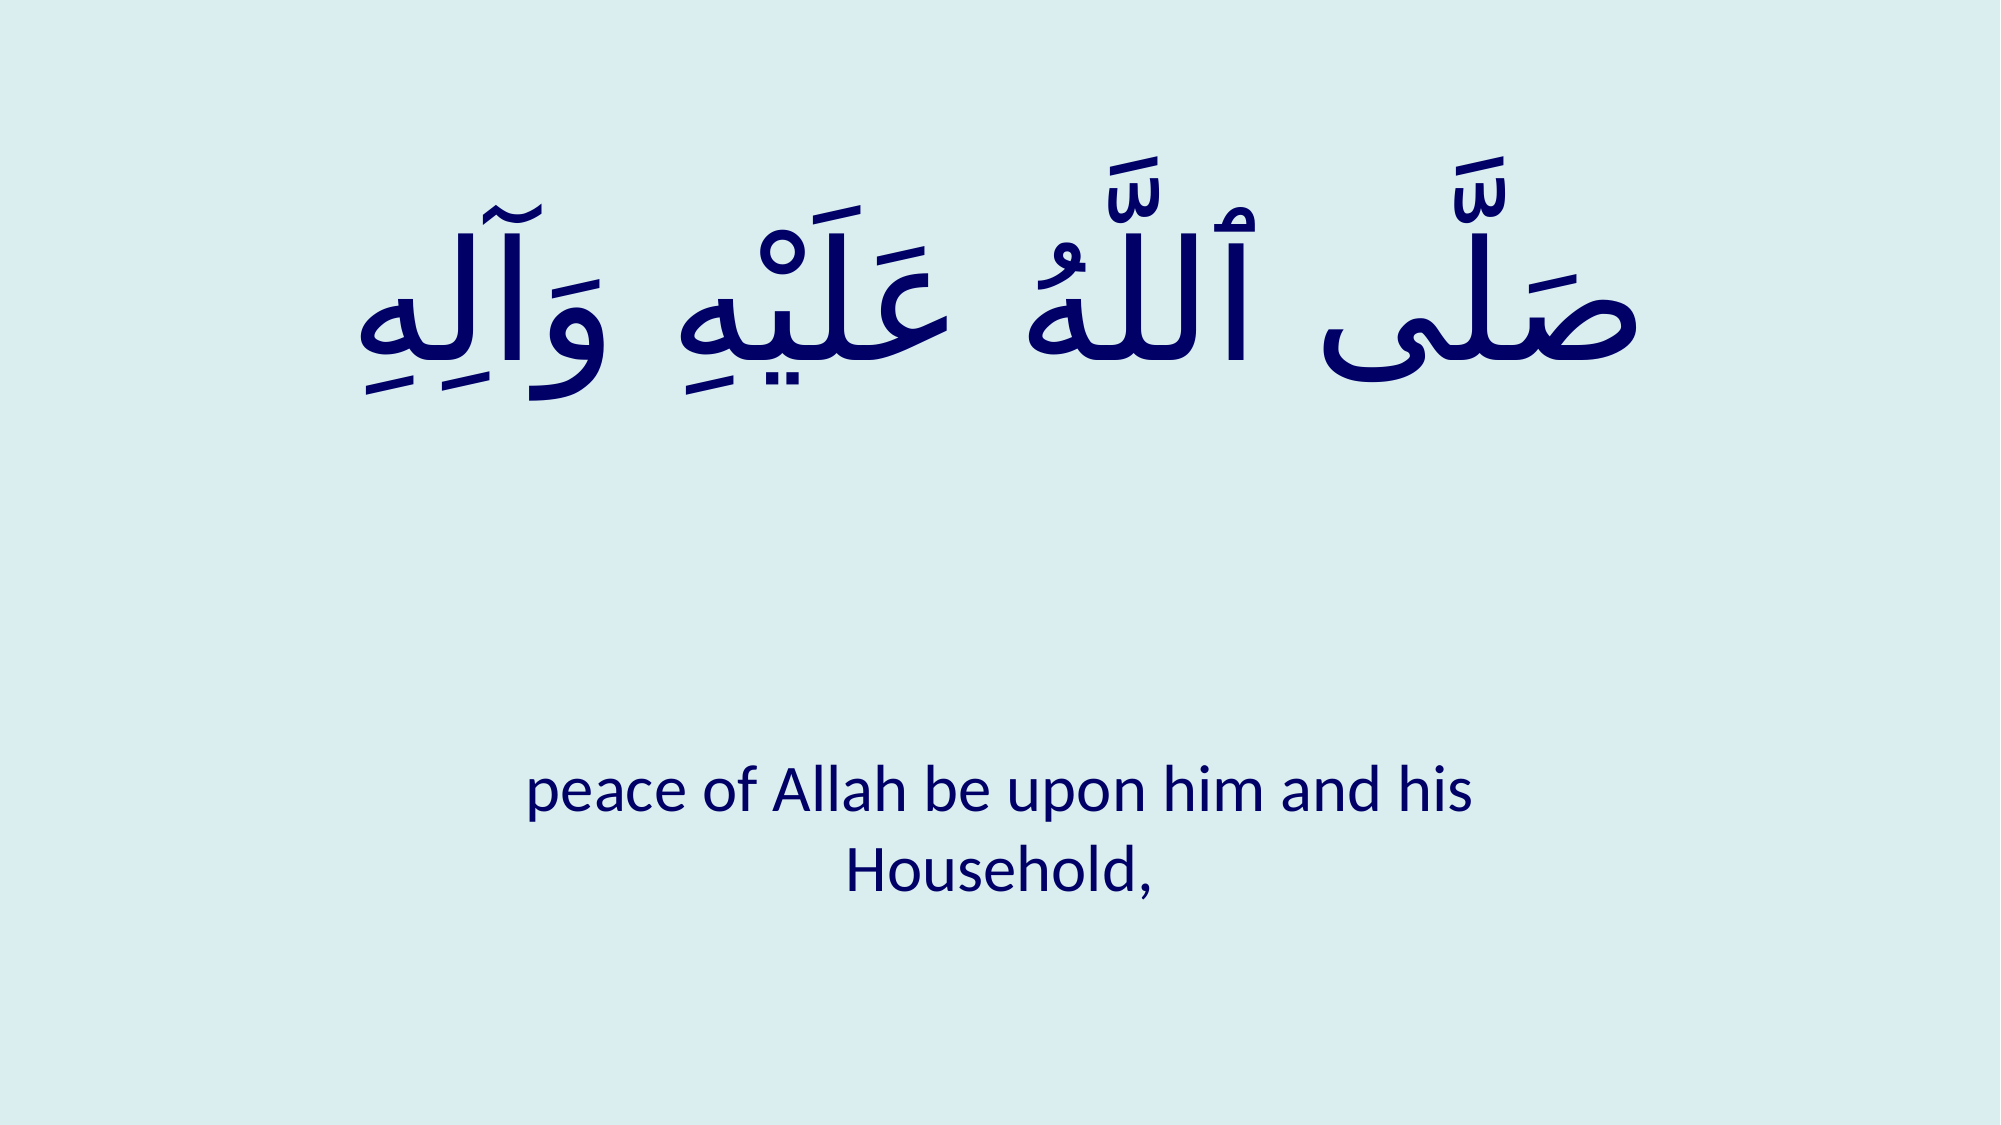

# صَلَّى ٱللَّهُ عَلَيْهِ وَآلِهِ
peace of Allah be upon him and his Household,